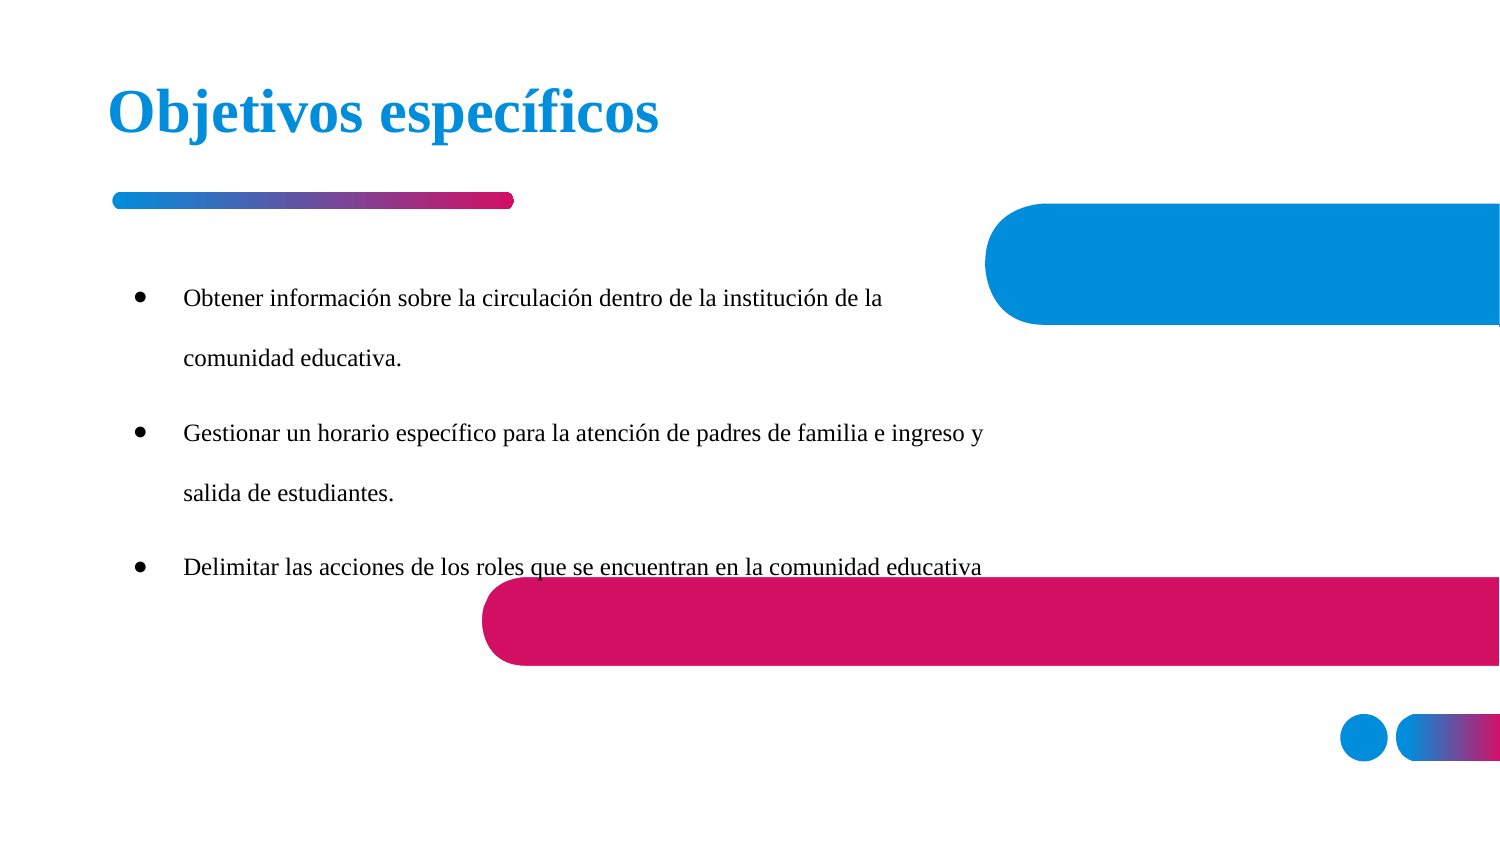

# Objetivos específicos

Obtener información sobre la circulación dentro de la institución de la comunidad educativa.
Gestionar un horario específico para la atención de padres de familia e ingreso y salida de estudiantes.
Delimitar las acciones de los roles que se encuentran en la comunidad educativa